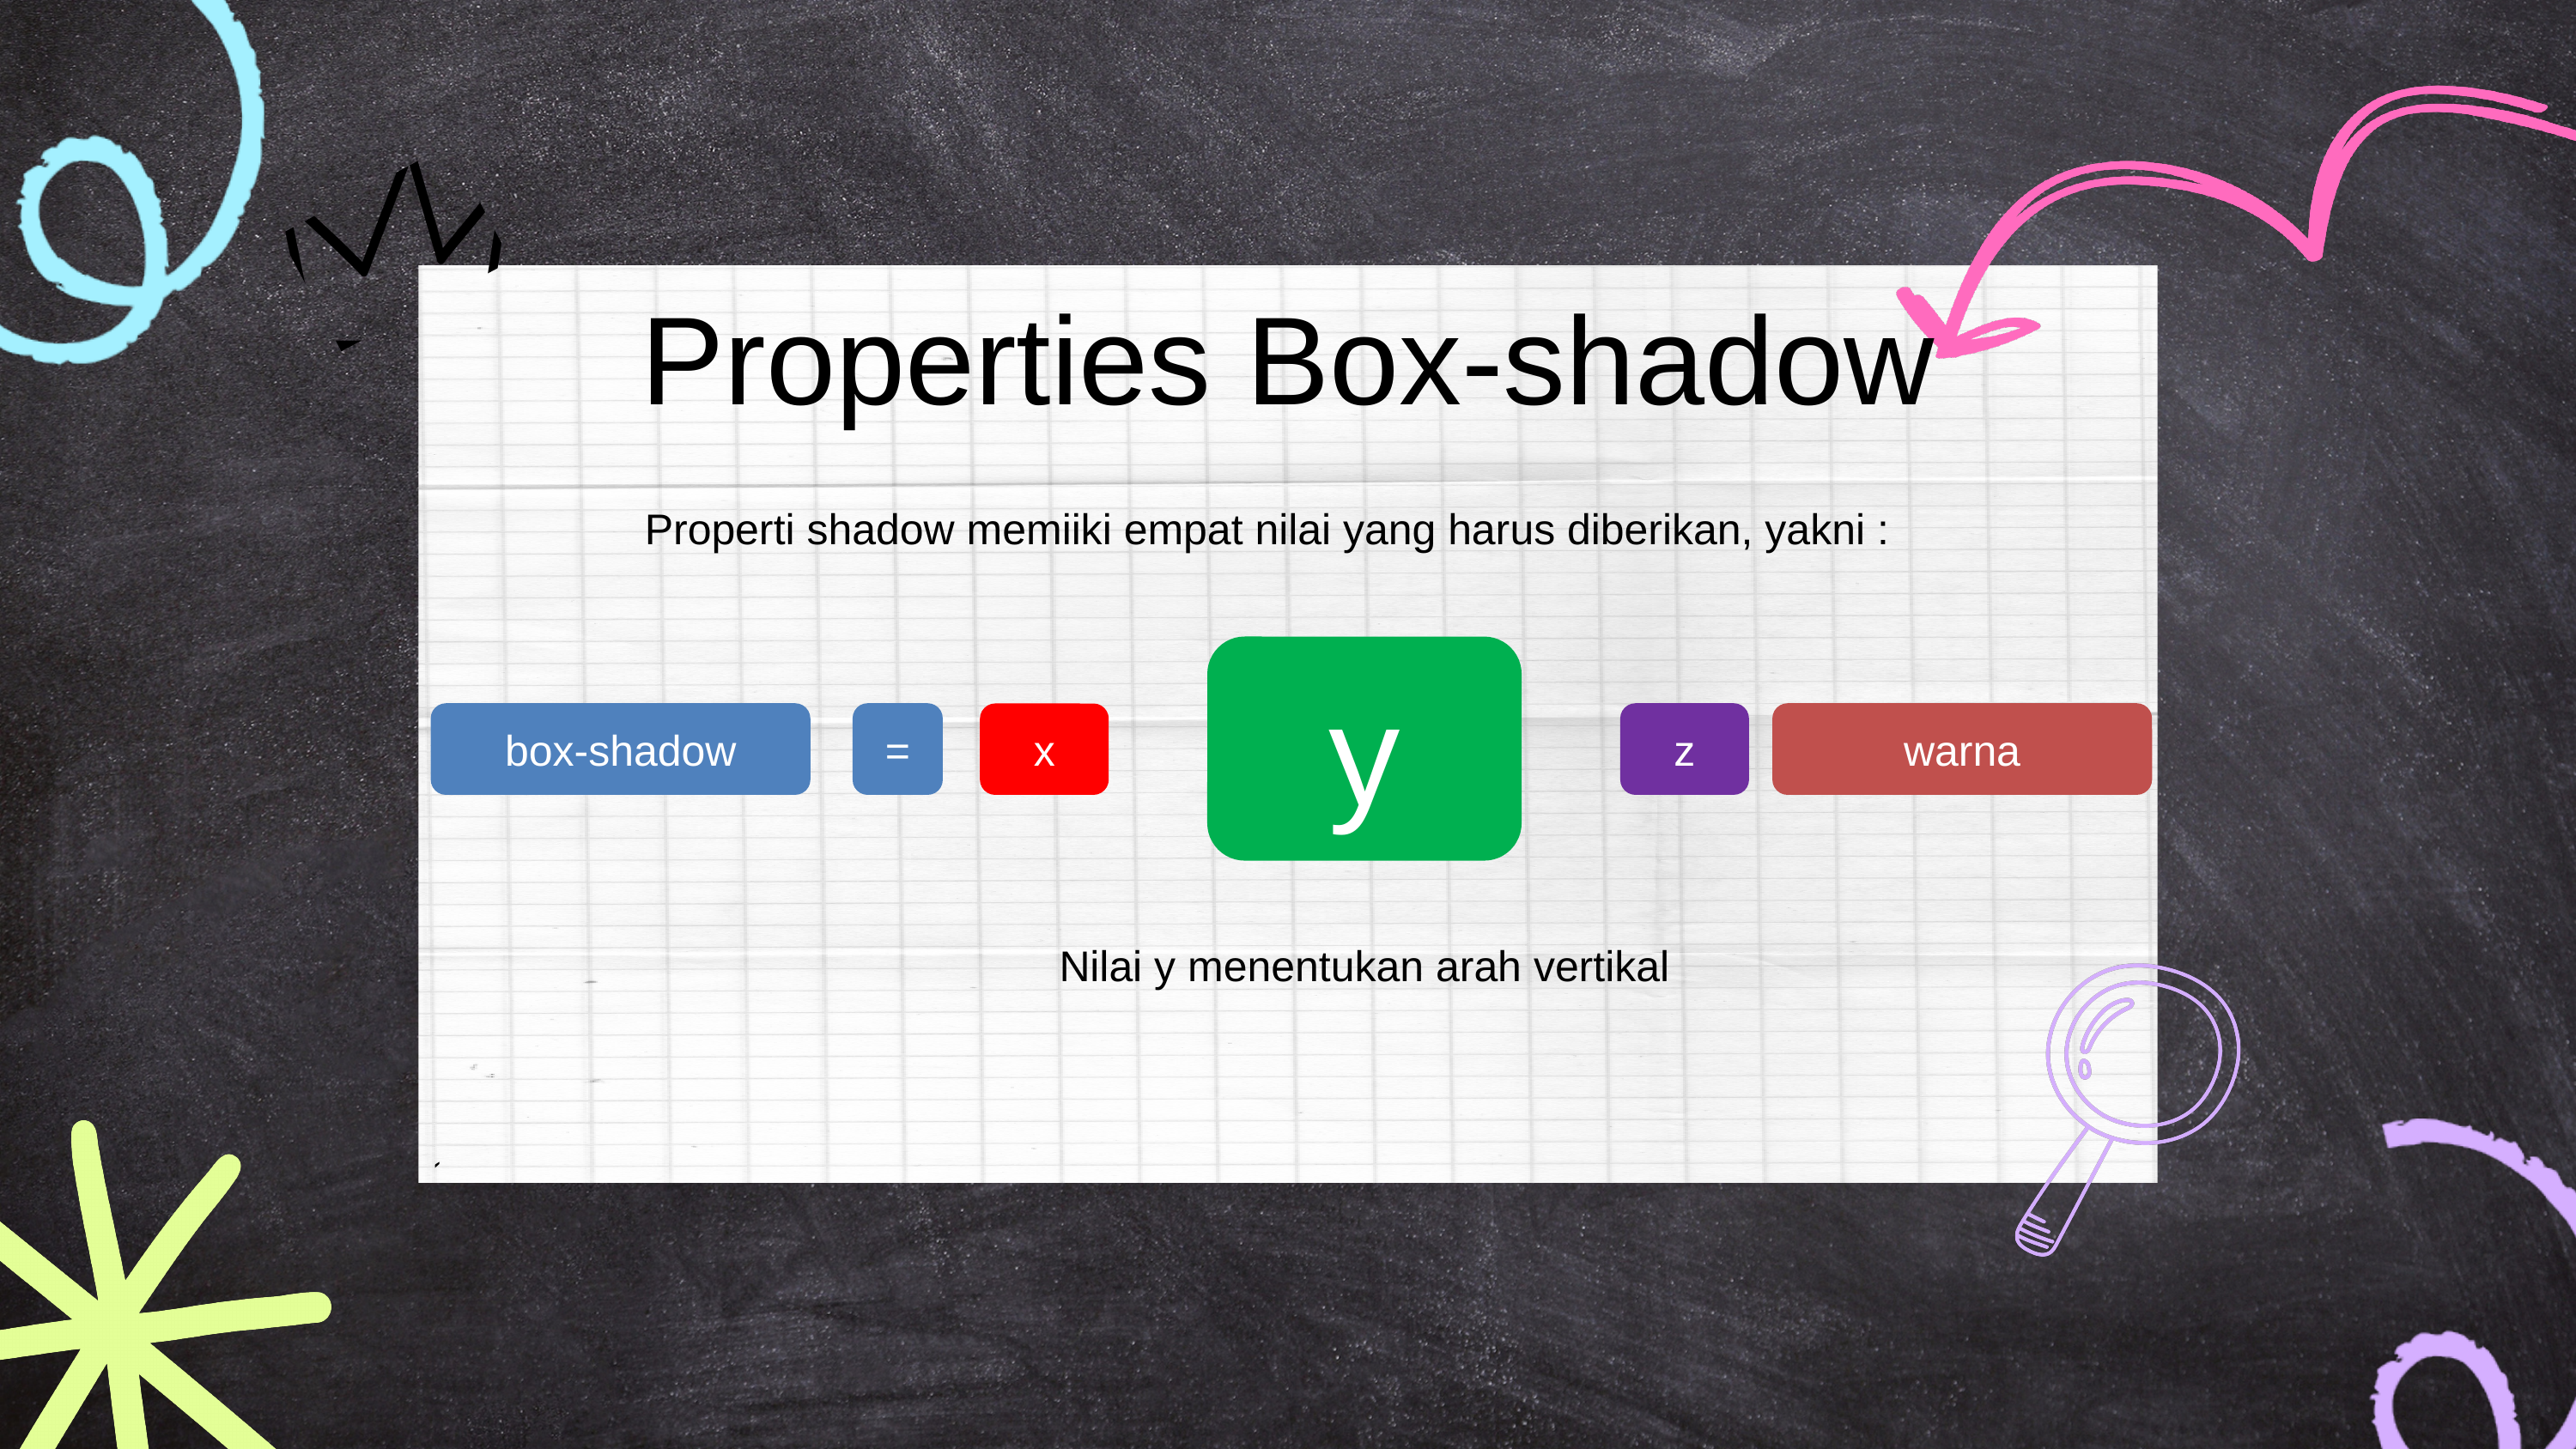

`

Properties Box-shadow
Properti shadow memiiki empat nilai yang harus diberikan, yakni :
y
box-shadow
=
z
warna
x
Nilai y menentukan arah vertikal